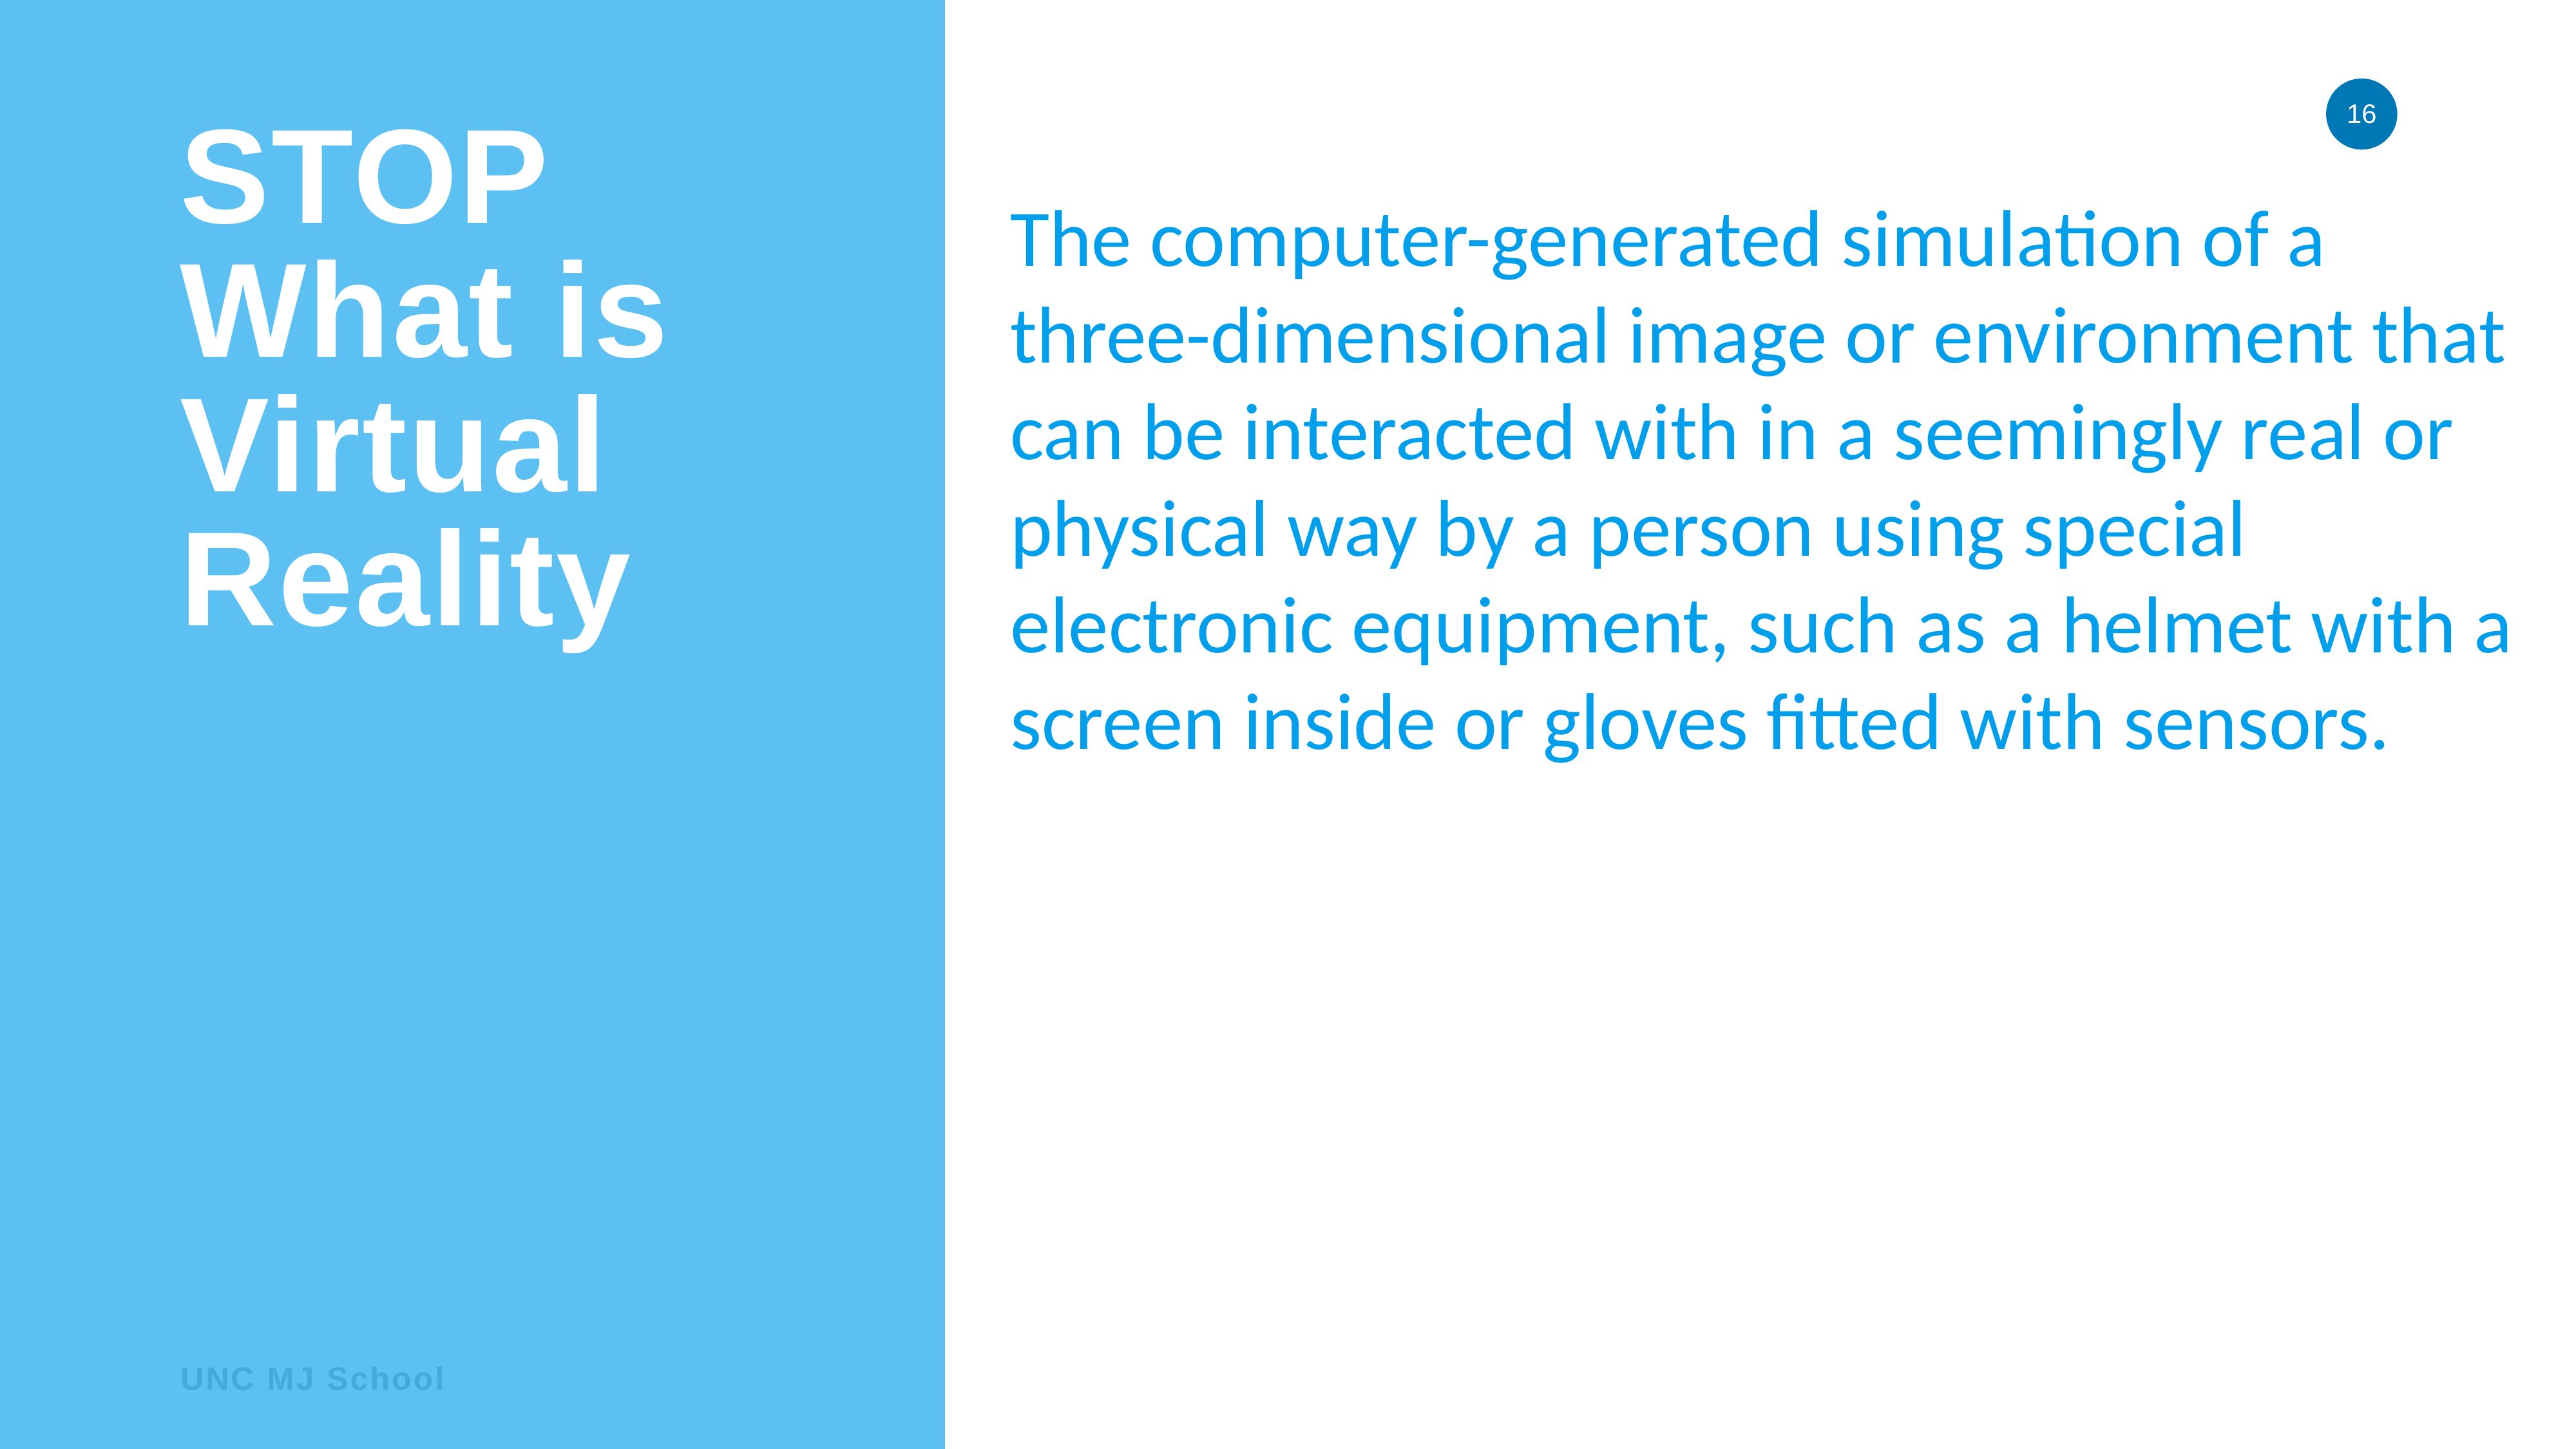

STOP
What is Virtual Reality
The computer-generated simulation of a three-dimensional image or environment that can be interacted with in a seemingly real or physical way by a person using special electronic equipment, such as a helmet with a screen inside or gloves fitted with sensors.